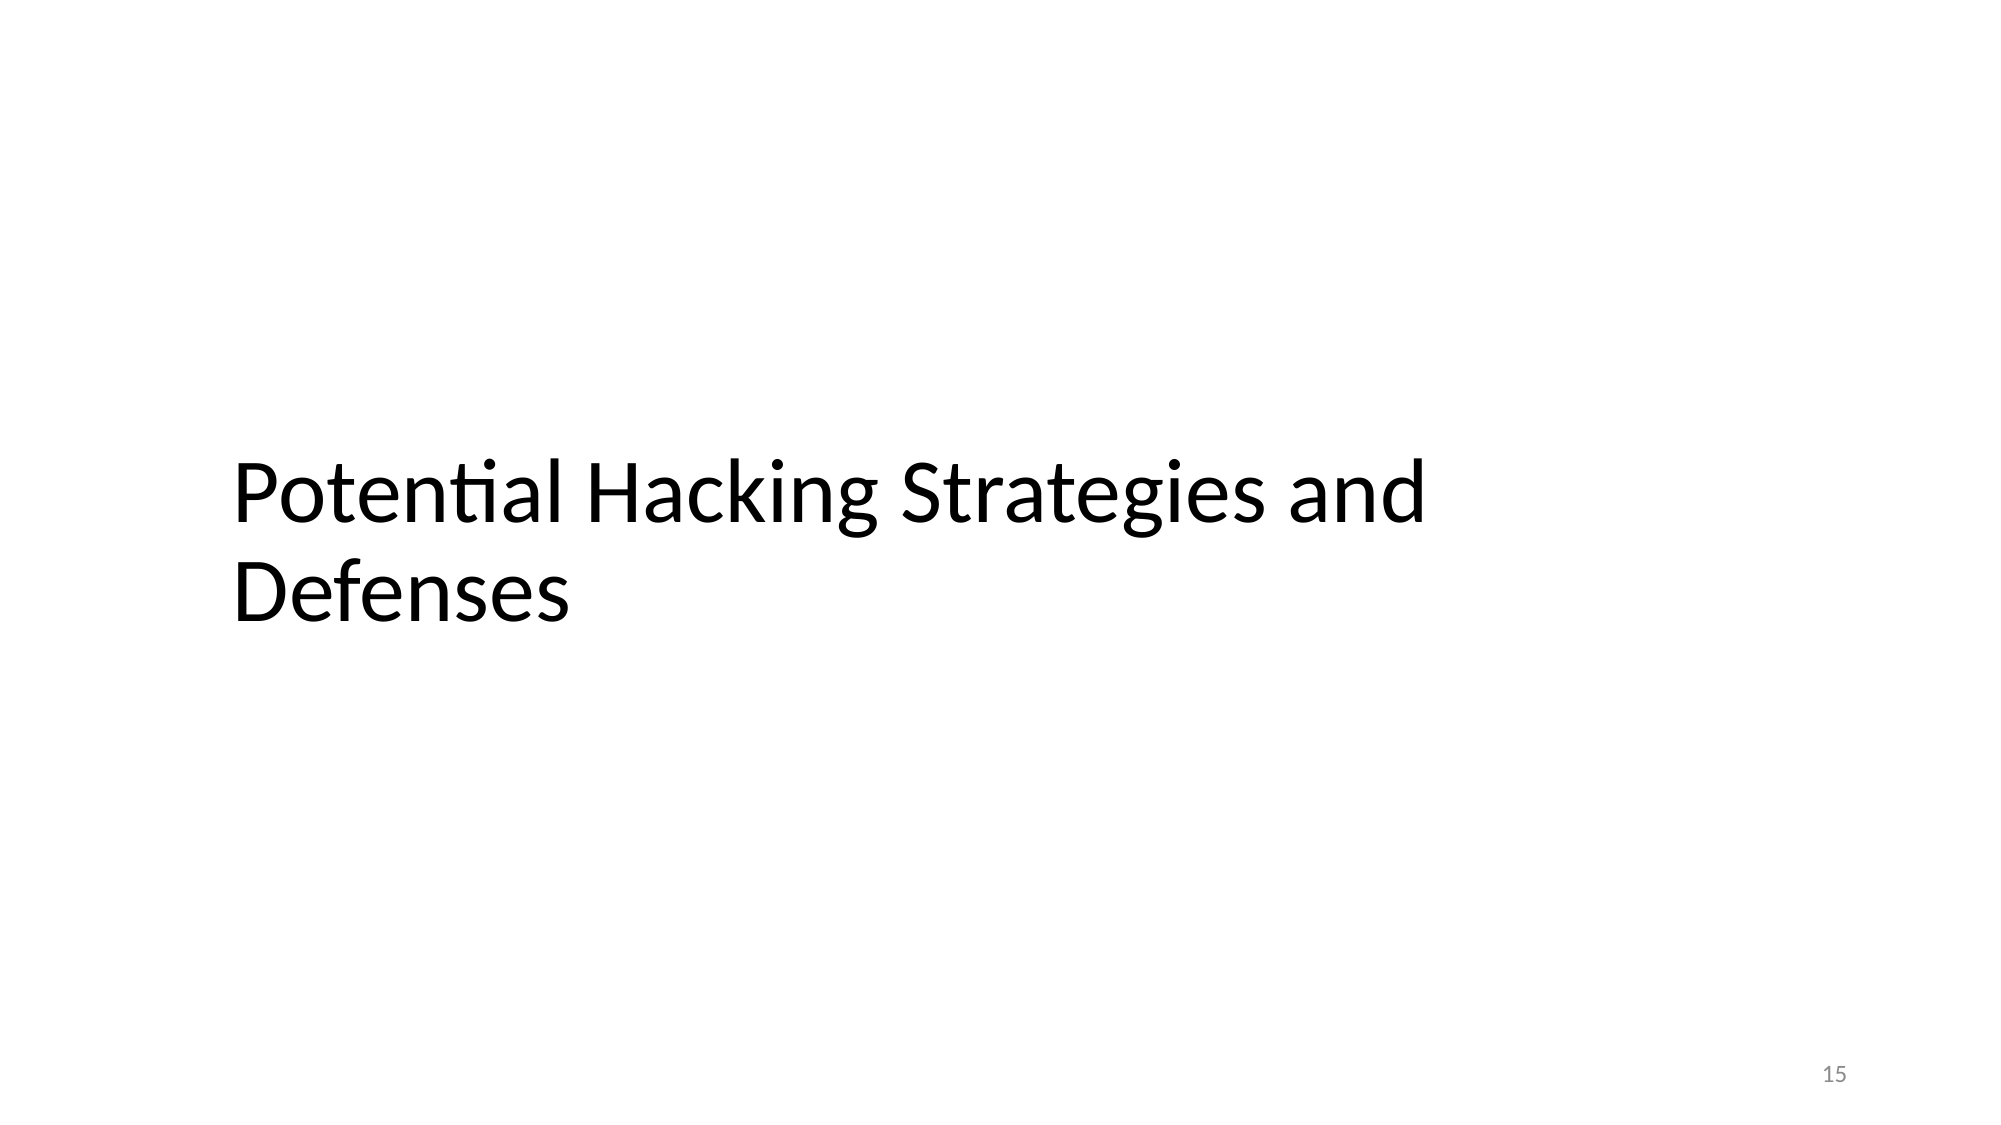

# Potential Hacking Strategies and Defenses
15